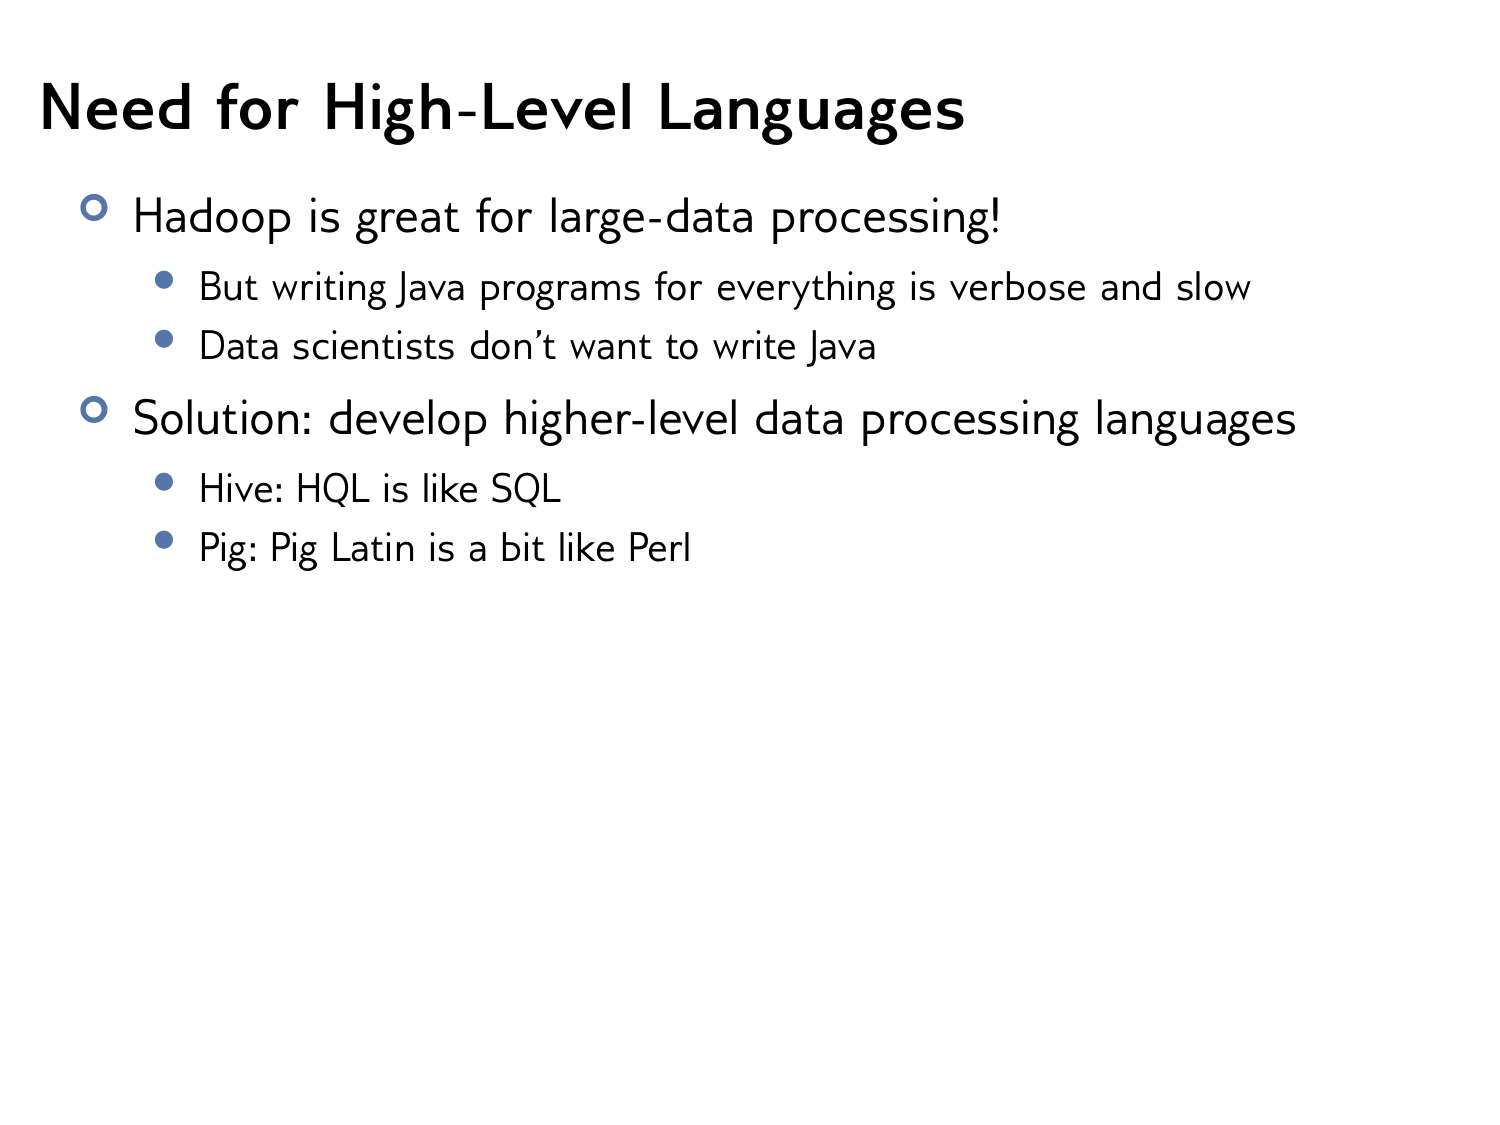

# Need for High-Level Languages
Hadoop is great for large-data processing!
But writing Java programs for everything is verbose and slow
Data scientists don’t want to write Java
Solution: develop higher-level data processing languages
Hive: HQL is like SQL
Pig: Pig Latin is a bit like Perl